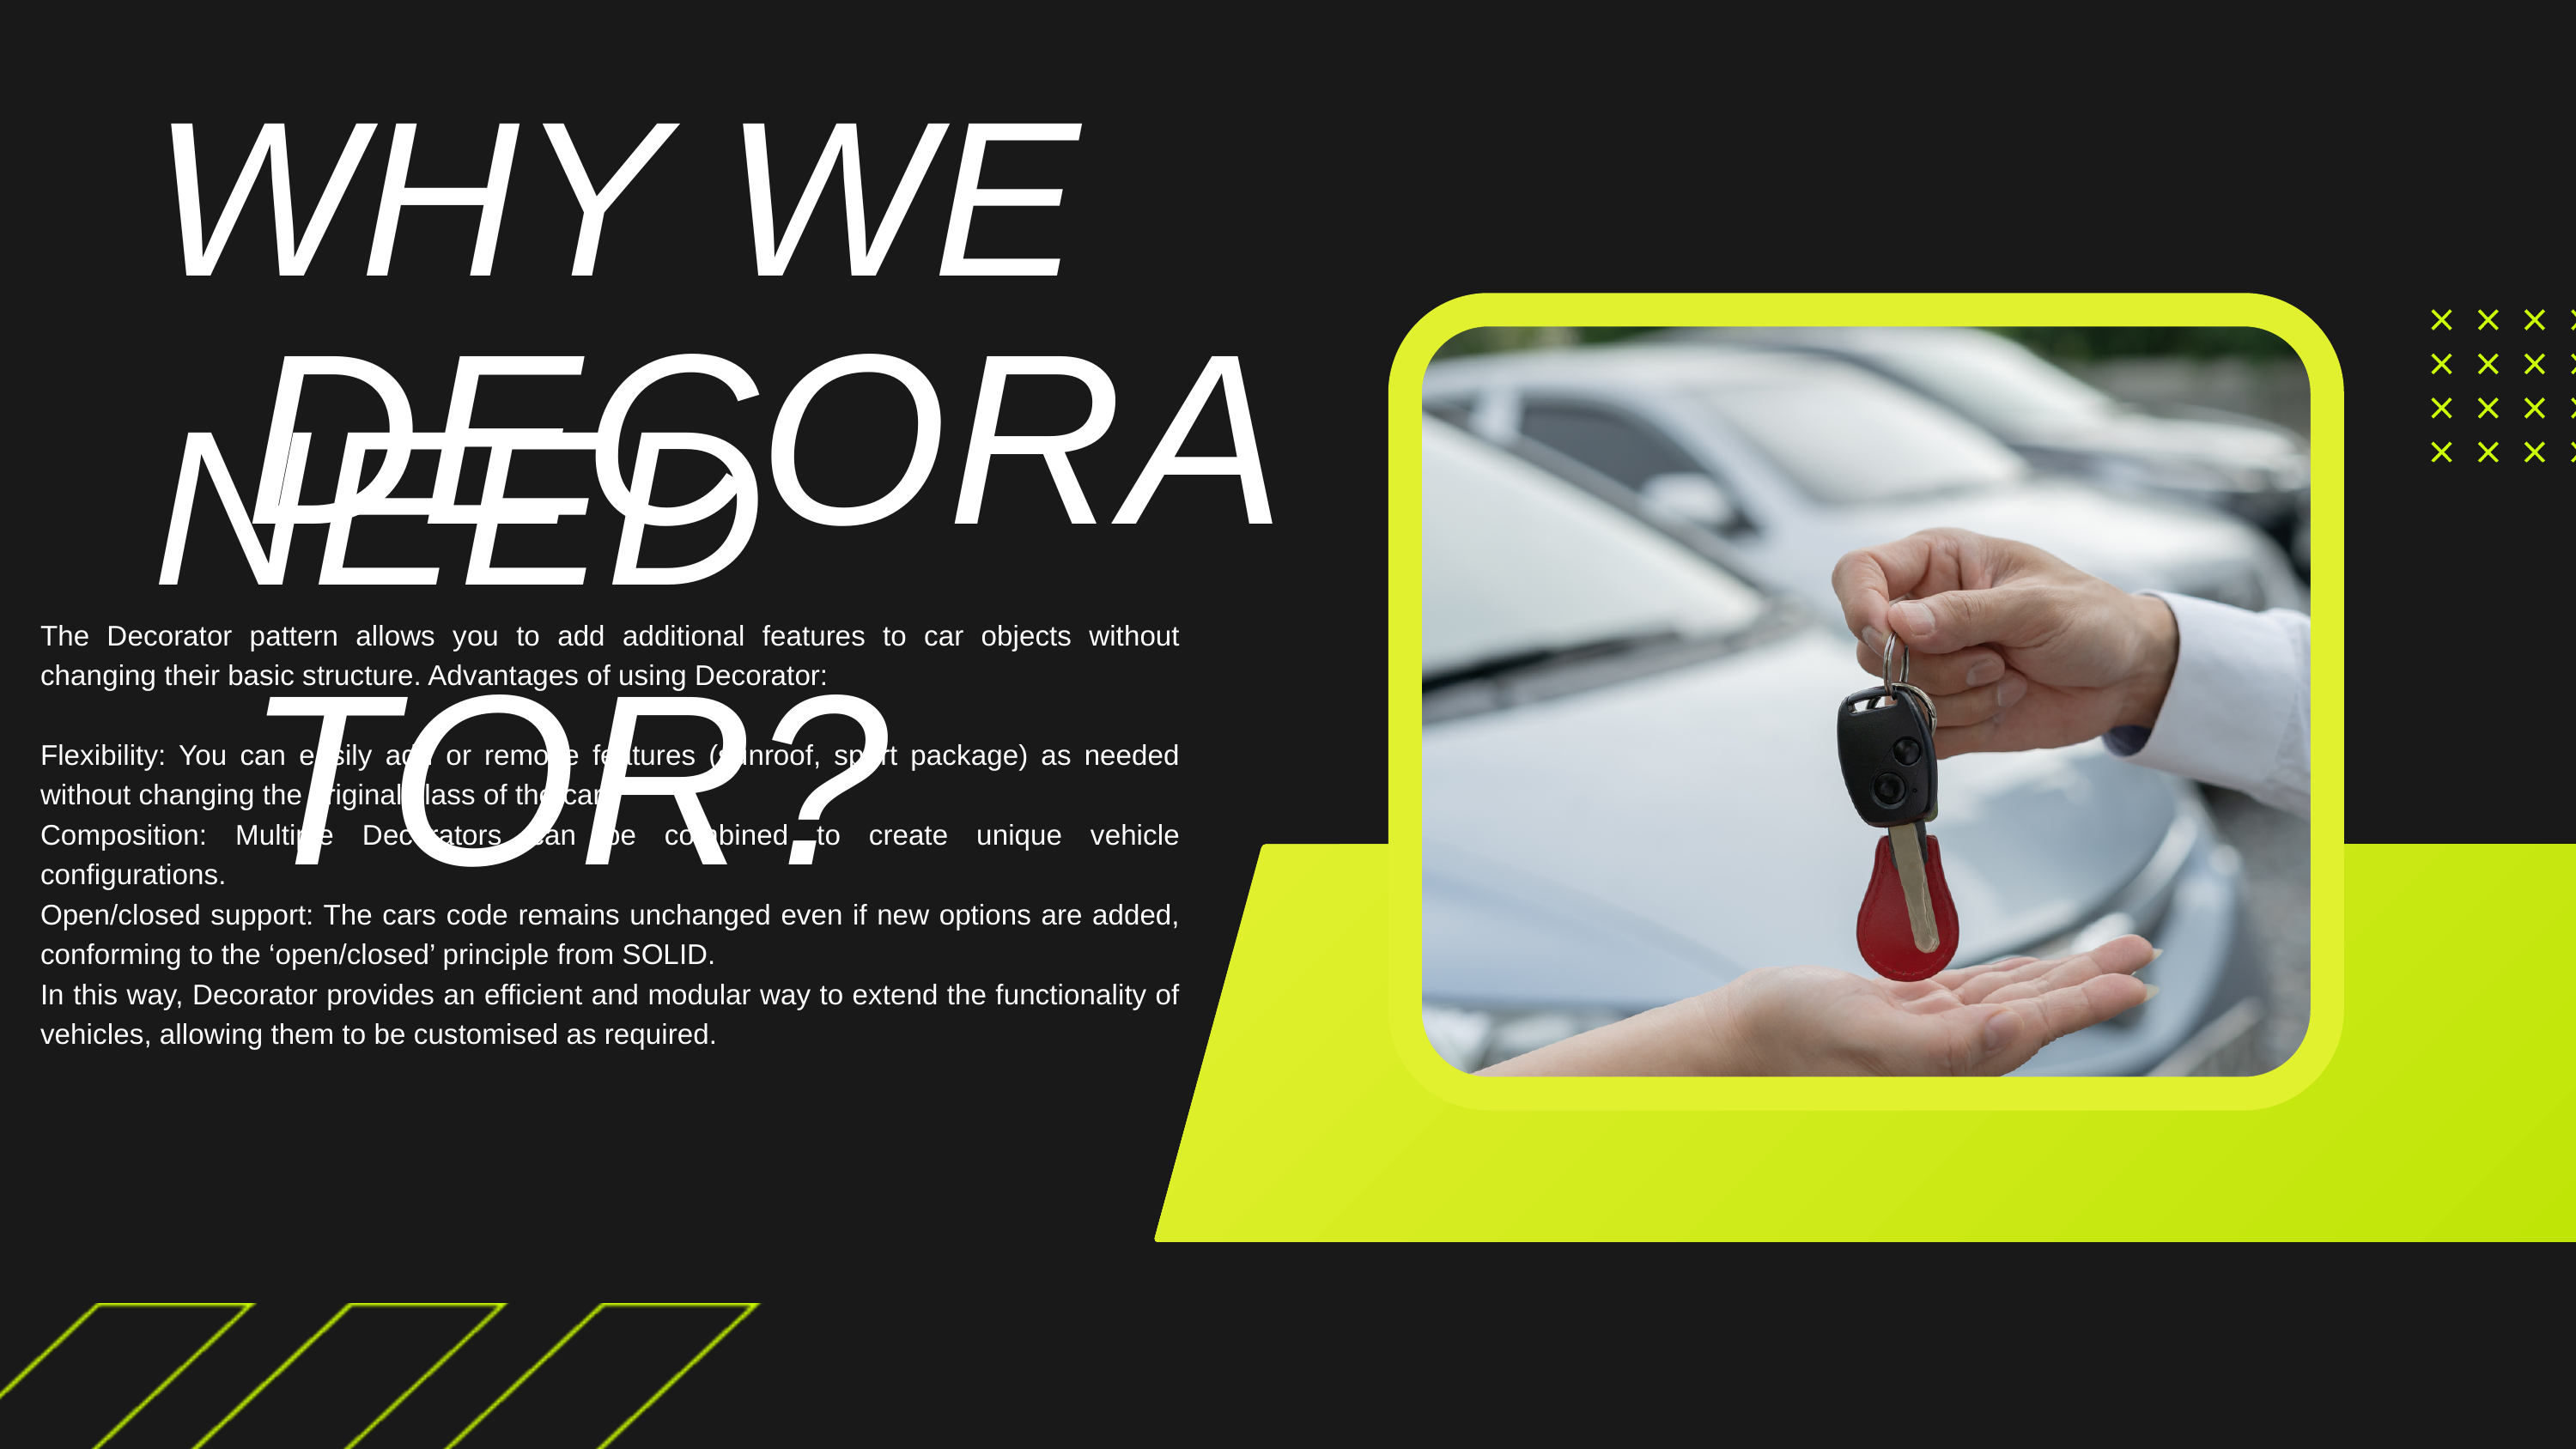

WHY WE NEED
DECORATOR?

The Decorator pattern allows you to add additional features to car objects without changing their basic structure. Advantages of using Decorator:

Flexibility: You can easily add or remove features (sunroof, sport package) as needed without changing the original class of the car.
Composition: Multiple Decorators can be combined to create unique vehicle configurations.
Open/closed support: The cars code remains unchanged even if new options are added, conforming to the ‘open/closed’ principle from SOLID.
In this way, Decorator provides an efficient and modular way to extend the functionality of vehicles, allowing them to be customised as required.